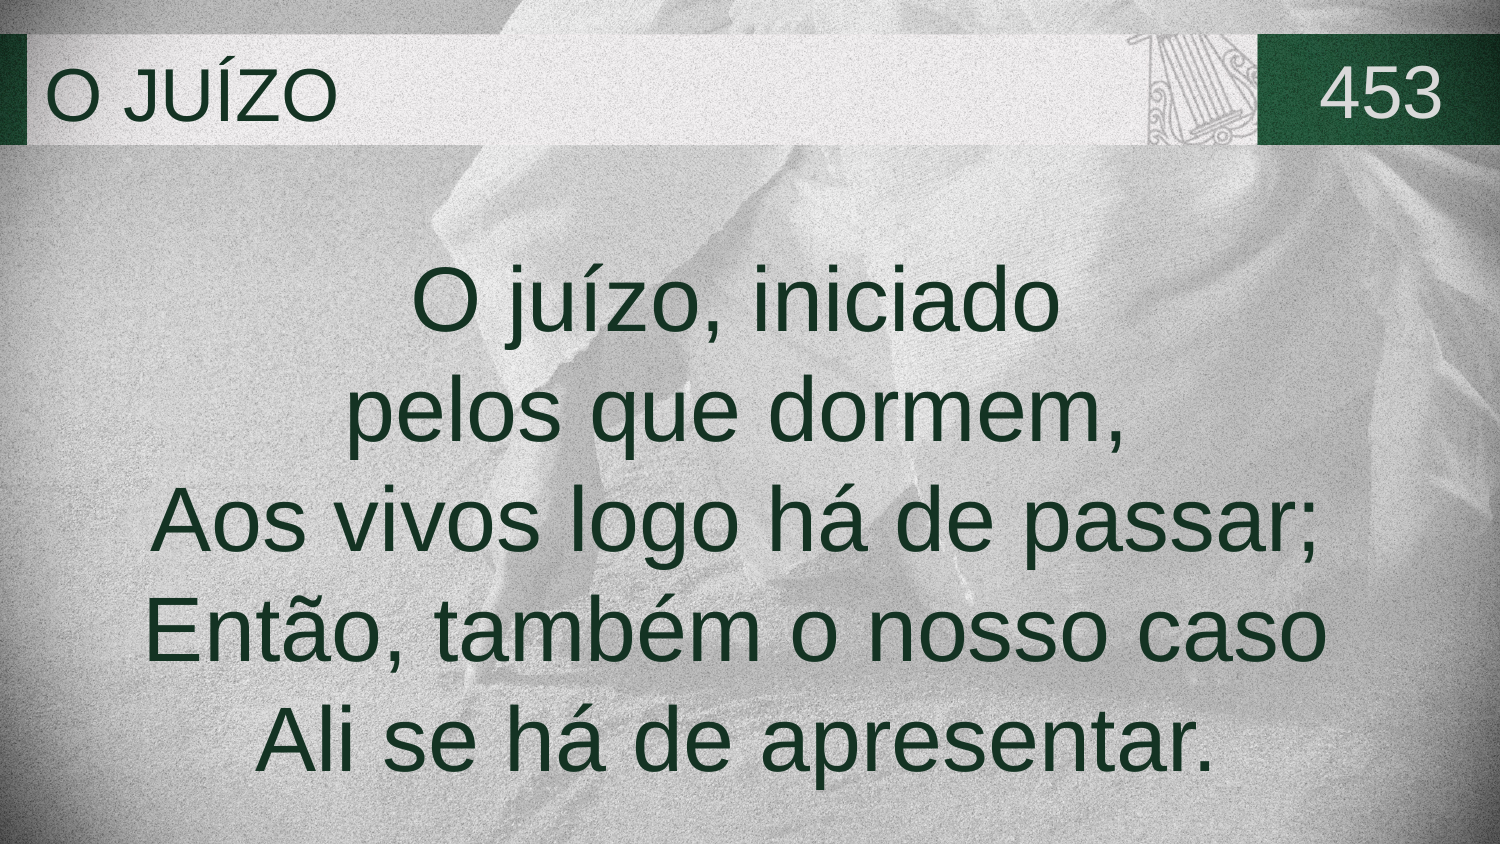

# O JUÍZO
453
O juízo, iniciado
pelos que dormem,
Aos vivos logo há de passar;
Então, também o nosso caso
Ali se há de apresentar.